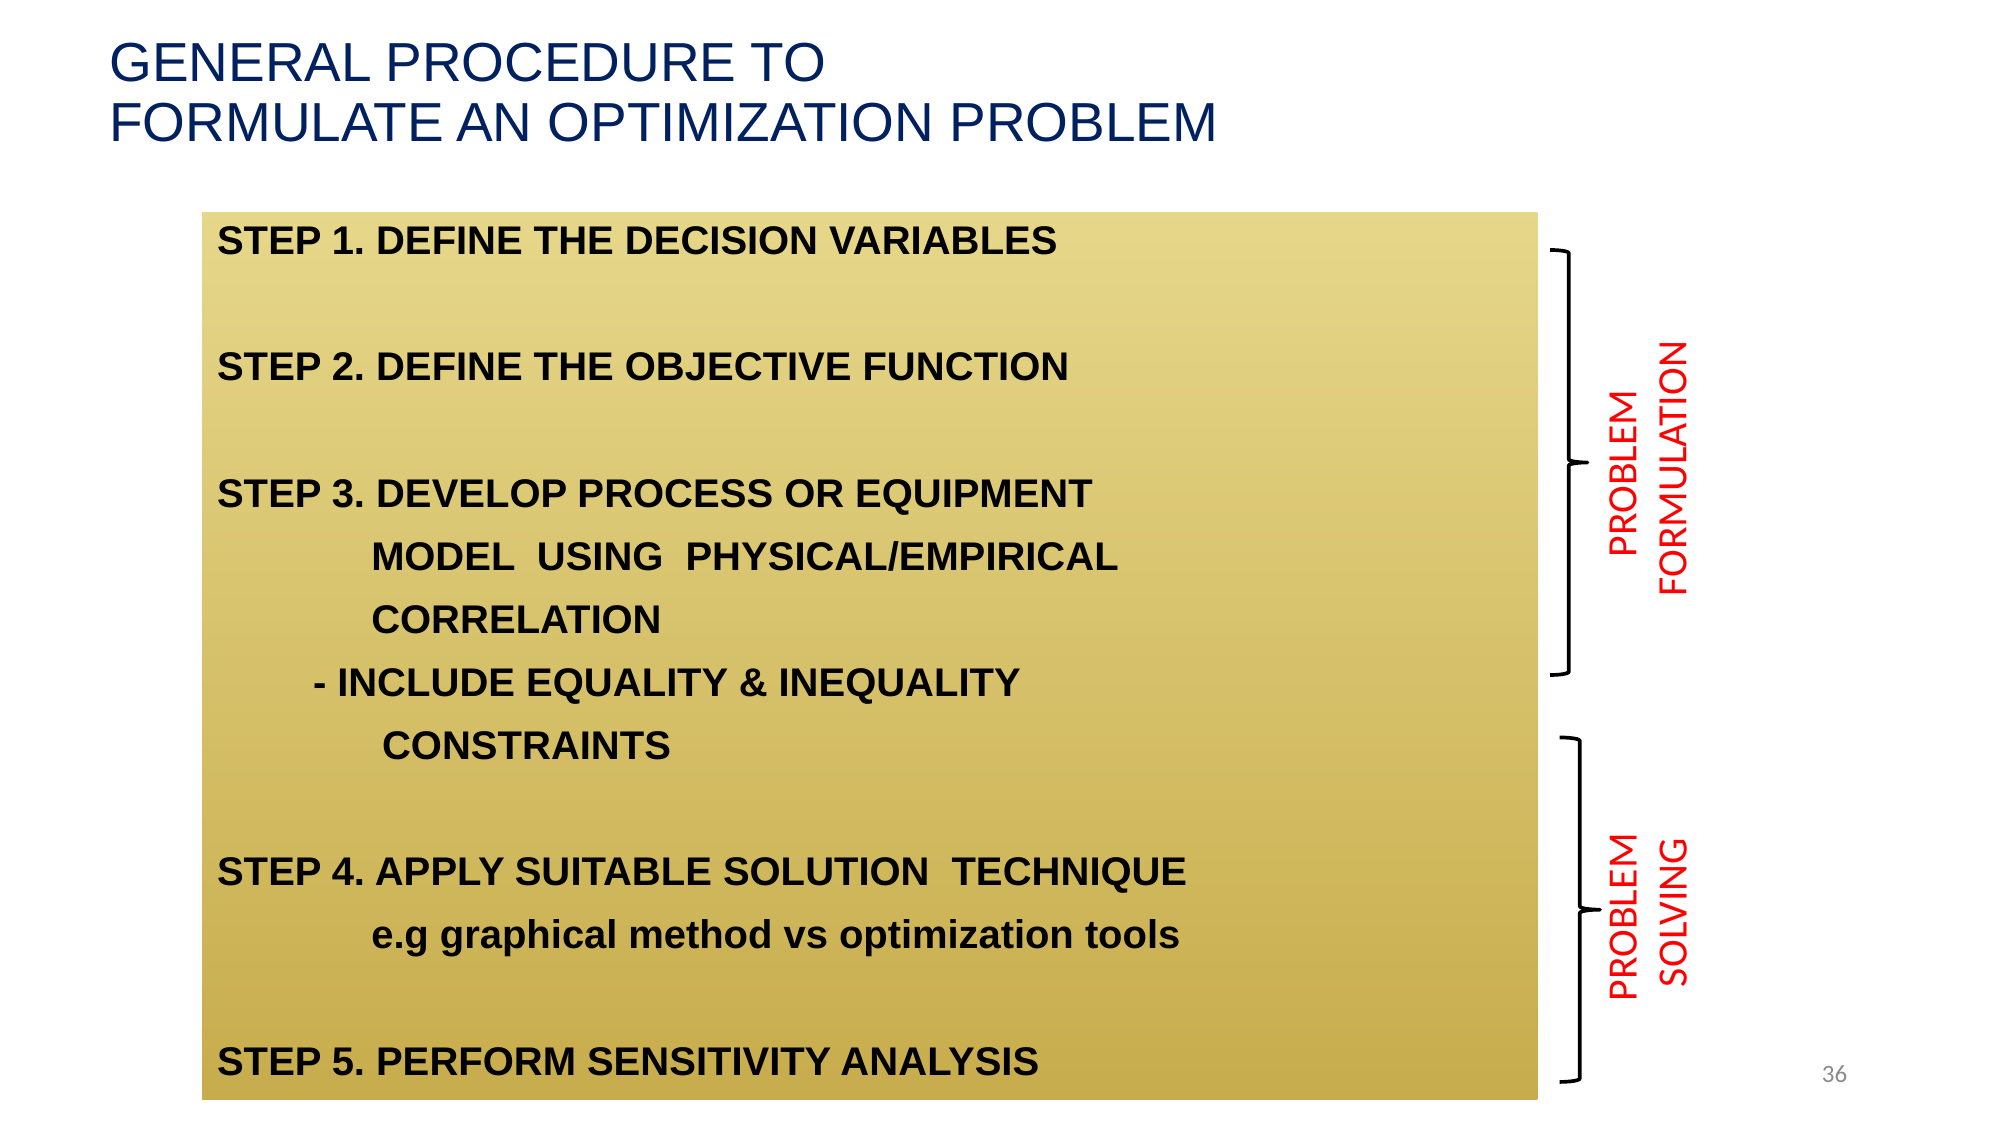

# GENERAL PROCEDURE TO FORMULATE AN OPTIMIZATION PROBLEM
STEP 1. DEFINE THE DECISION VARIABLES

STEP 2. DEFINE THE OBJECTIVE FUNCTION

STEP 3. DEVELOP PROCESS OR EQUIPMENT
              MODEL  USING  PHYSICAL/EMPIRICAL
              CORRELATION
		- INCLUDE EQUALITY & INEQUALITY
               CONSTRAINTS

STEP 4. APPLY SUITABLE SOLUTION  TECHNIQUE
              e.g graphical method vs optimization tools

STEP 5. PERFORM SENSITIVITY ANALYSIS

PROBLEM
FORMULATION

PROBLEM
SOLVING
36